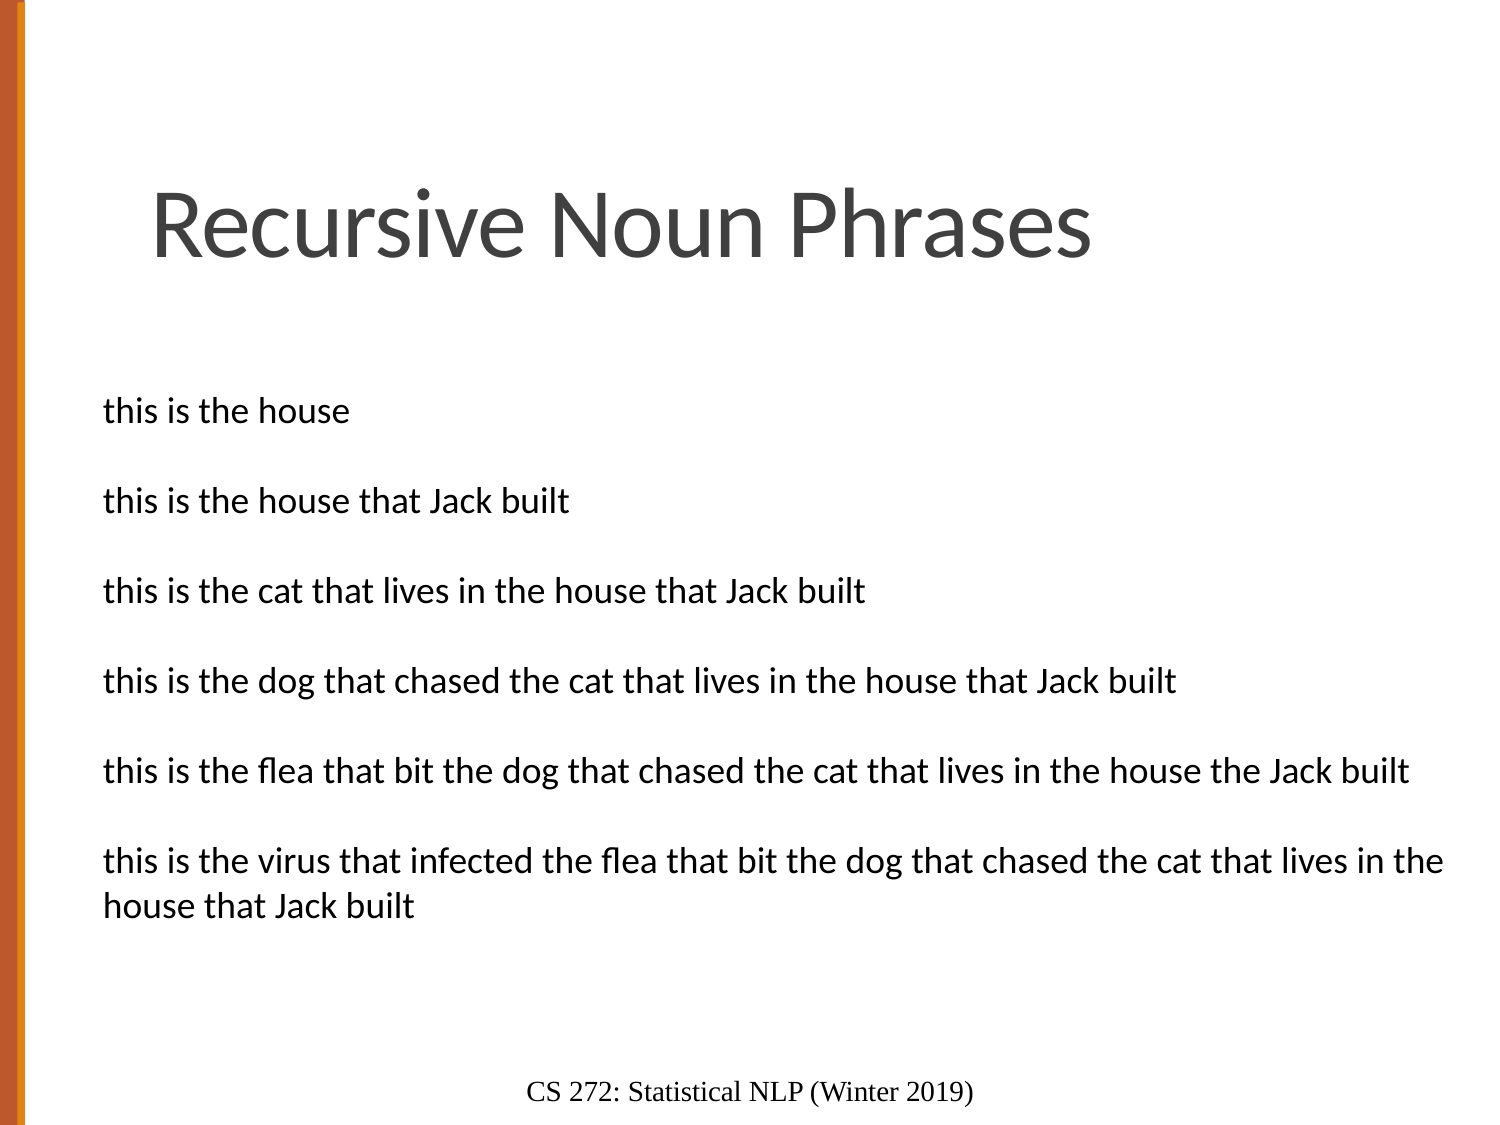

# Recursive Noun Phrases
this is the house

this is the house that Jack built

this is the cat that lives in the house that Jack built

this is the dog that chased the cat that lives in the house that Jack built

this is the flea that bit the dog that chased the cat that lives in the house the Jack built

this is the virus that infected the flea that bit the dog that chased the cat that lives in the house that Jack built
CS 272: Statistical NLP (Winter 2019)
29